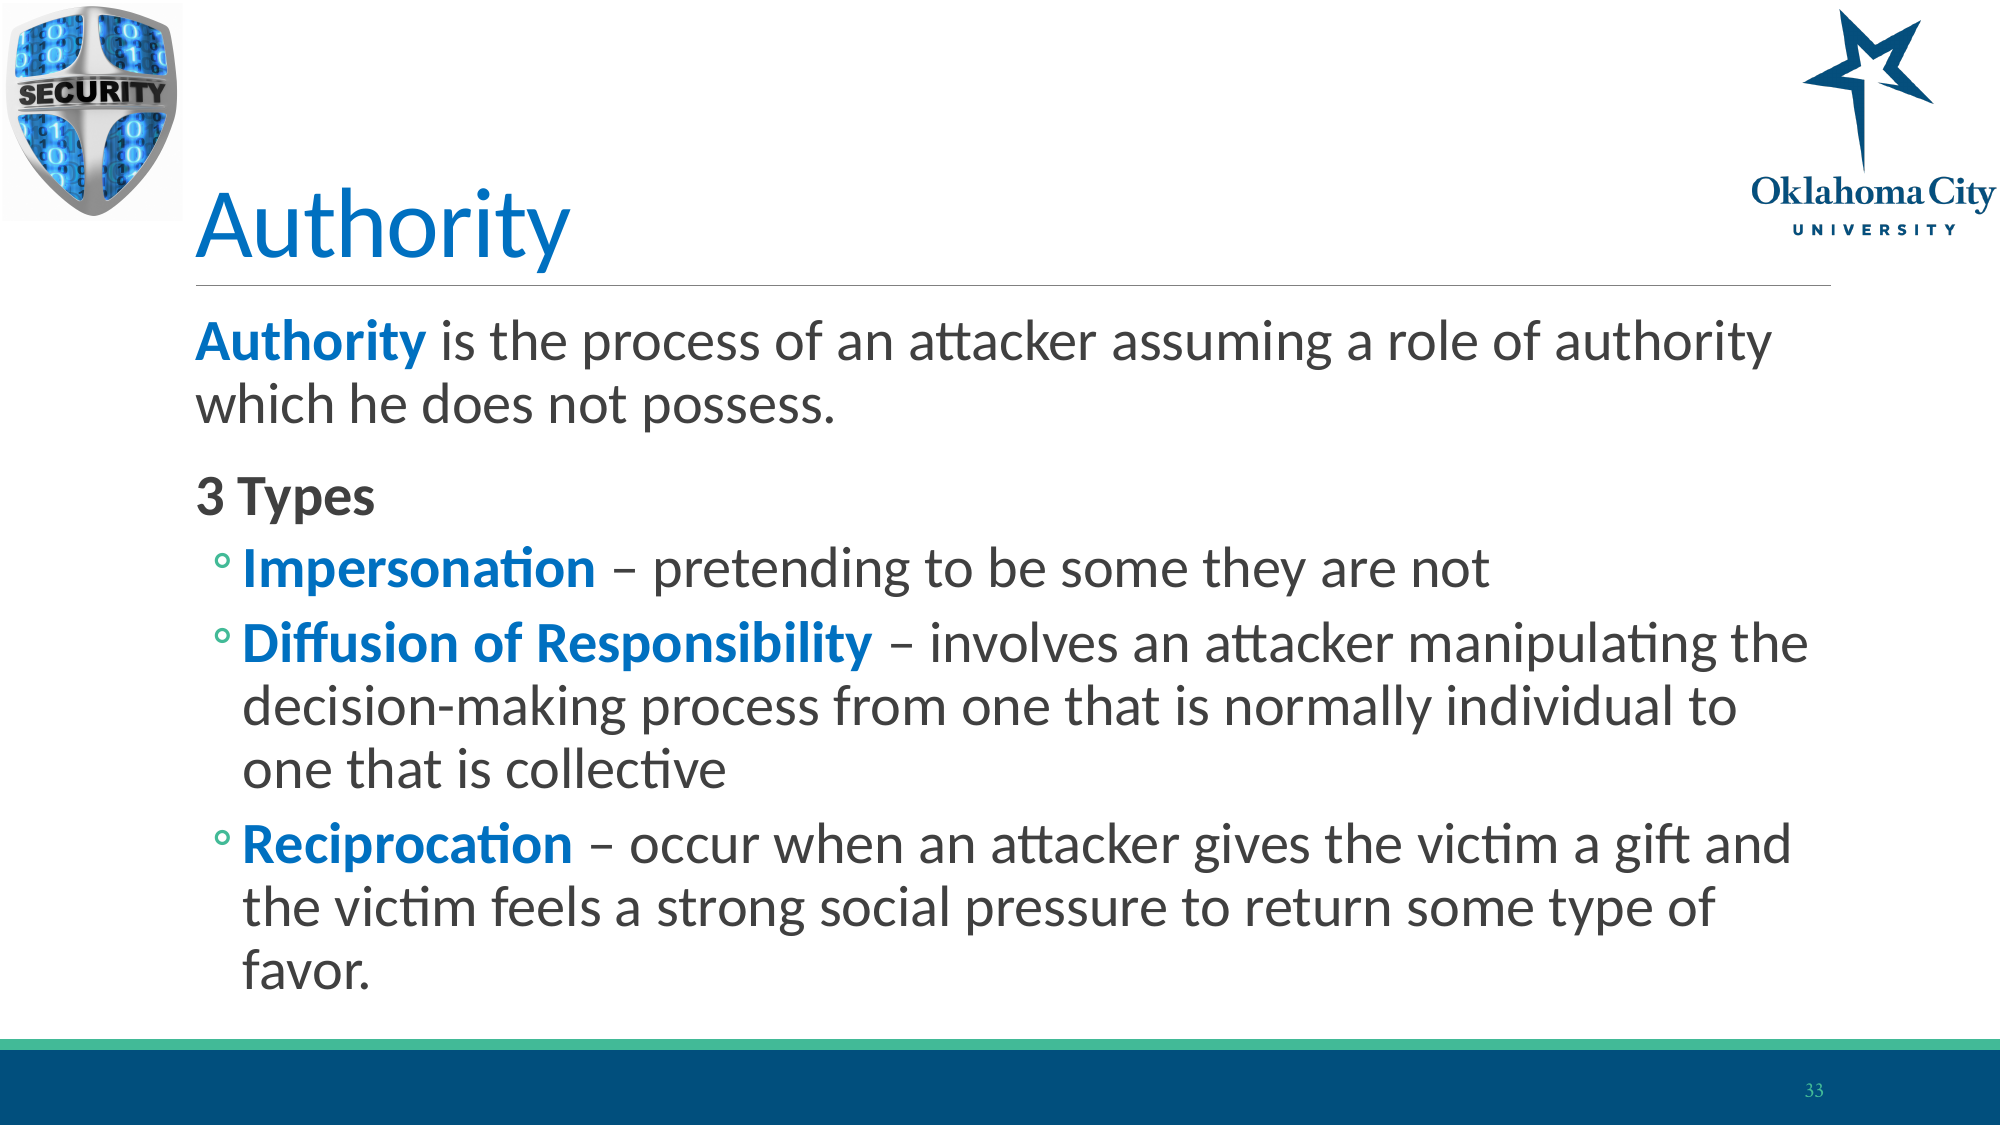

# Authority
Authority is the process of an attacker assuming a role of authority which he does not possess.
3 Types
Impersonation – pretending to be some they are not
Diffusion of Responsibility – involves an attacker manipulating the decision-making process from one that is normally individual to one that is collective
Reciprocation – occur when an attacker gives the victim a gift and the victim feels a strong social pressure to return some type of favor.

33